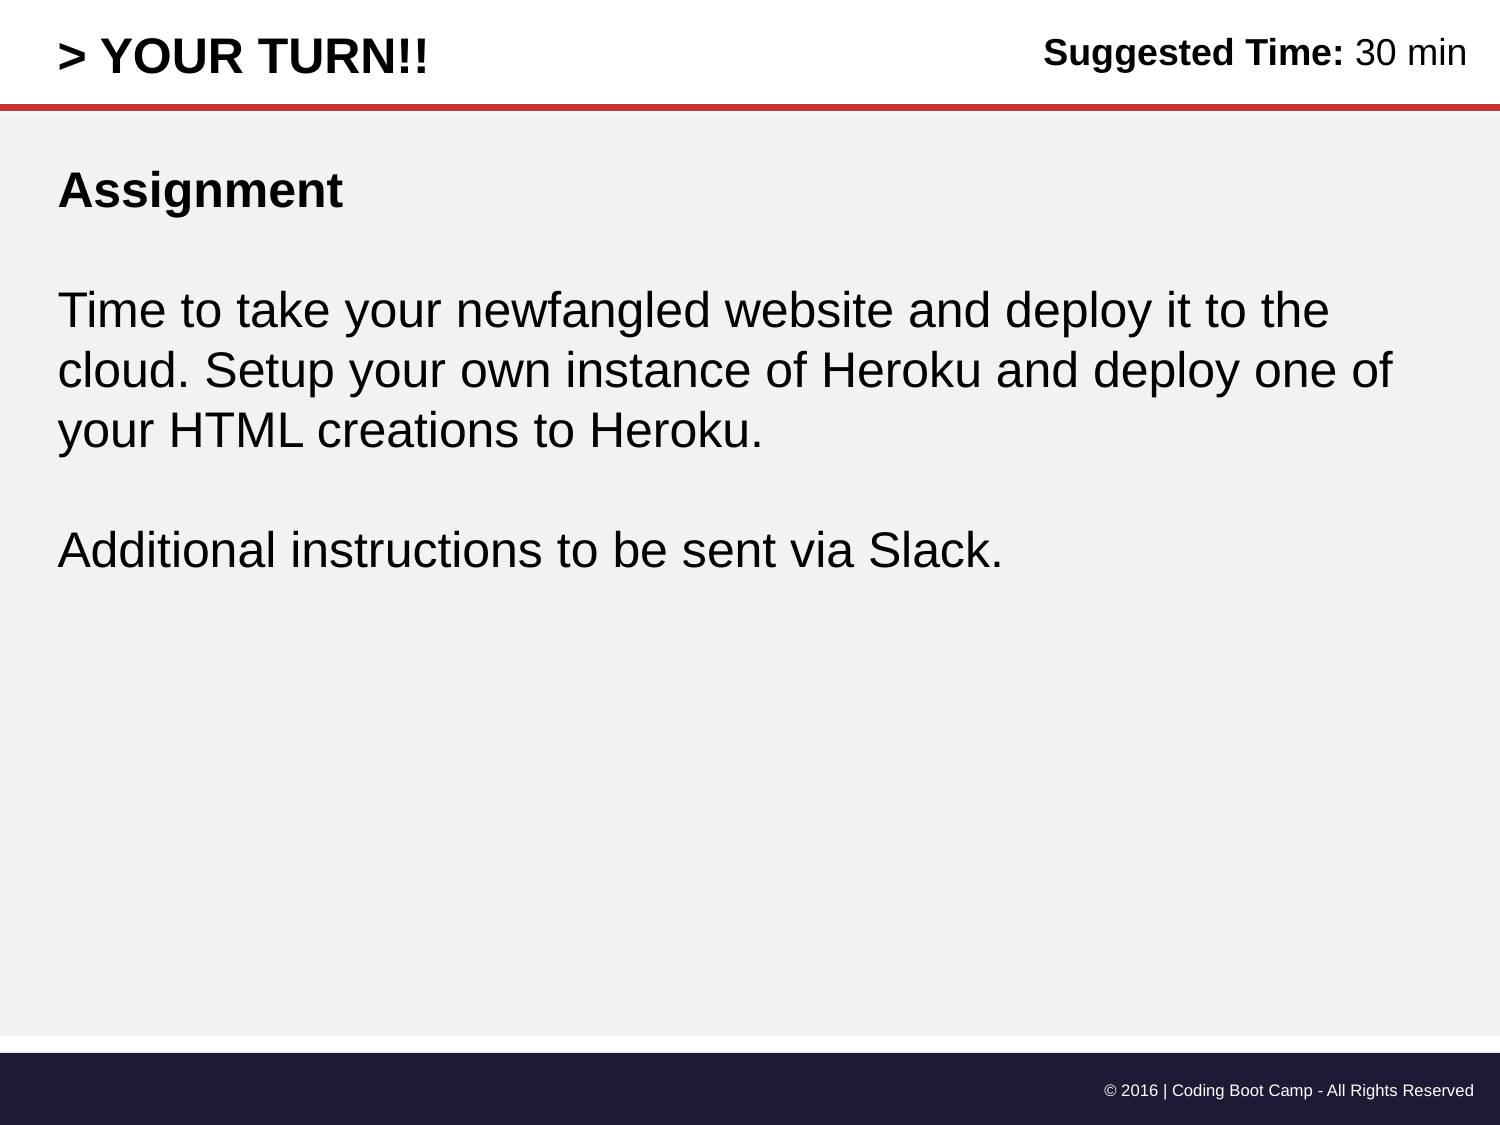

> YOUR TURN!!
Suggested Time: 30 min

Assignment

Time to take your newfangled website and deploy it to the cloud. Setup your own instance of Heroku and deploy one of your HTML creations to Heroku.

Additional instructions to be sent via Slack.